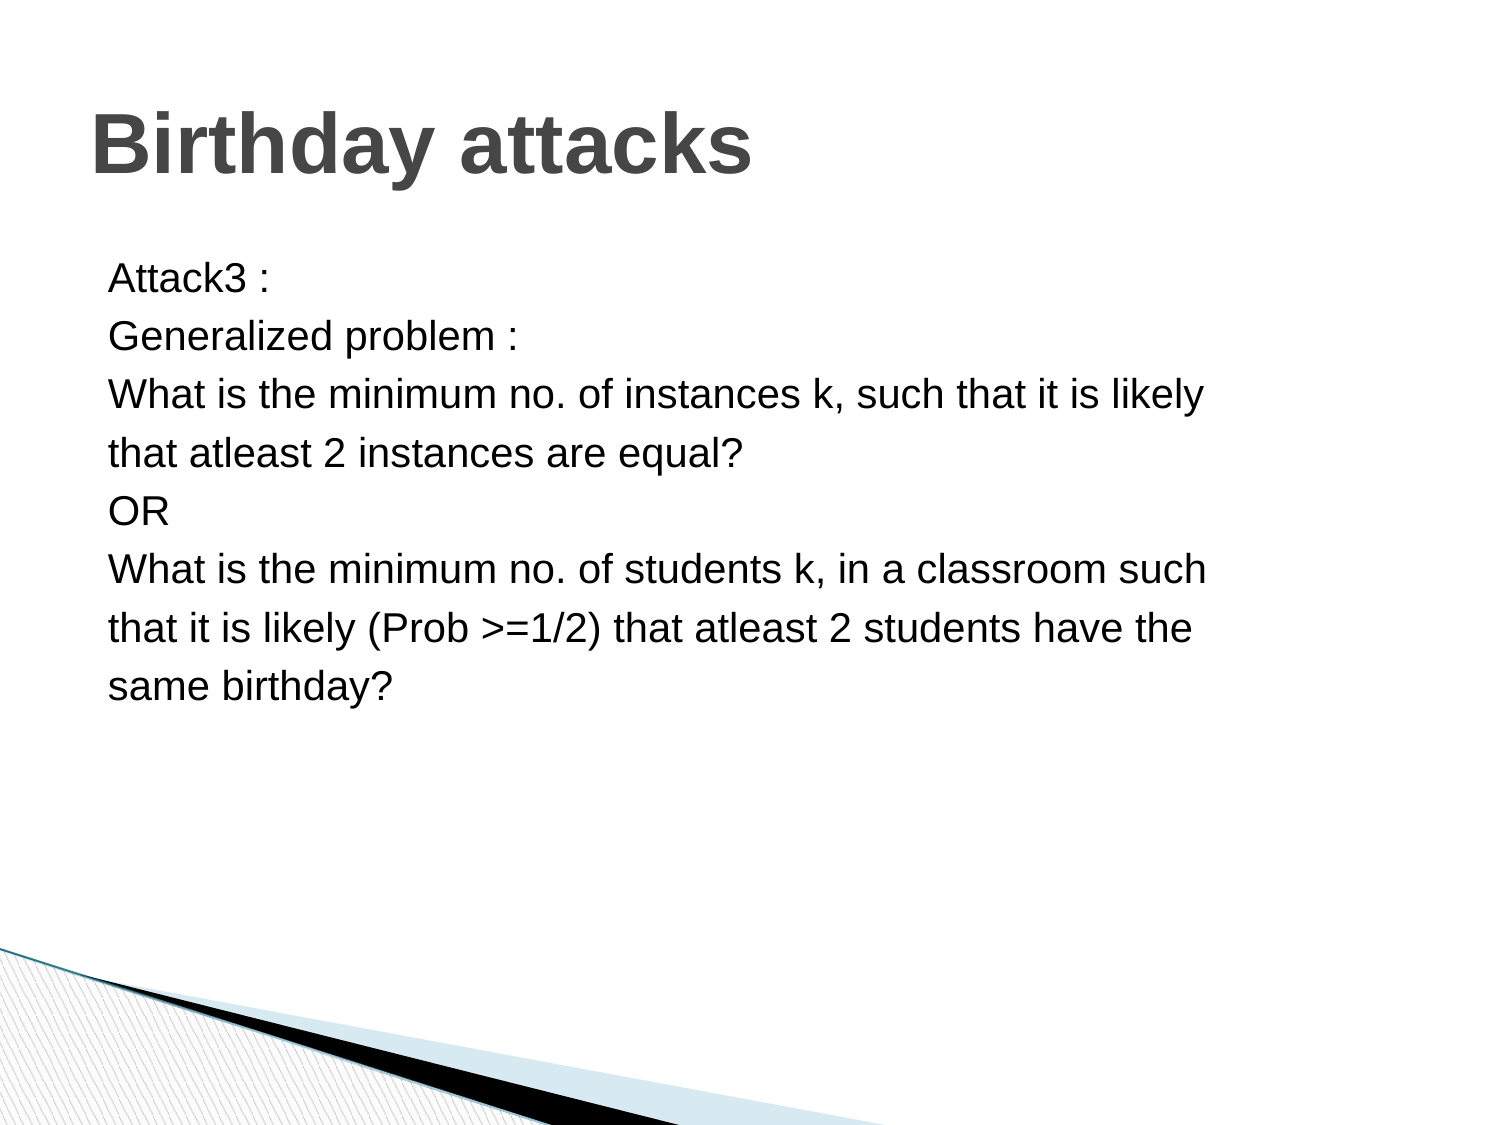

Birthday attacks
Attack3 :
Generalized problem :
What is the minimum no. of instances k, such that it is likely
that atleast 2 instances are equal?
OR
What is the minimum no. of students k, in a classroom such
that it is likely (Prob >=1/2) that atleast 2 students have the
same birthday?